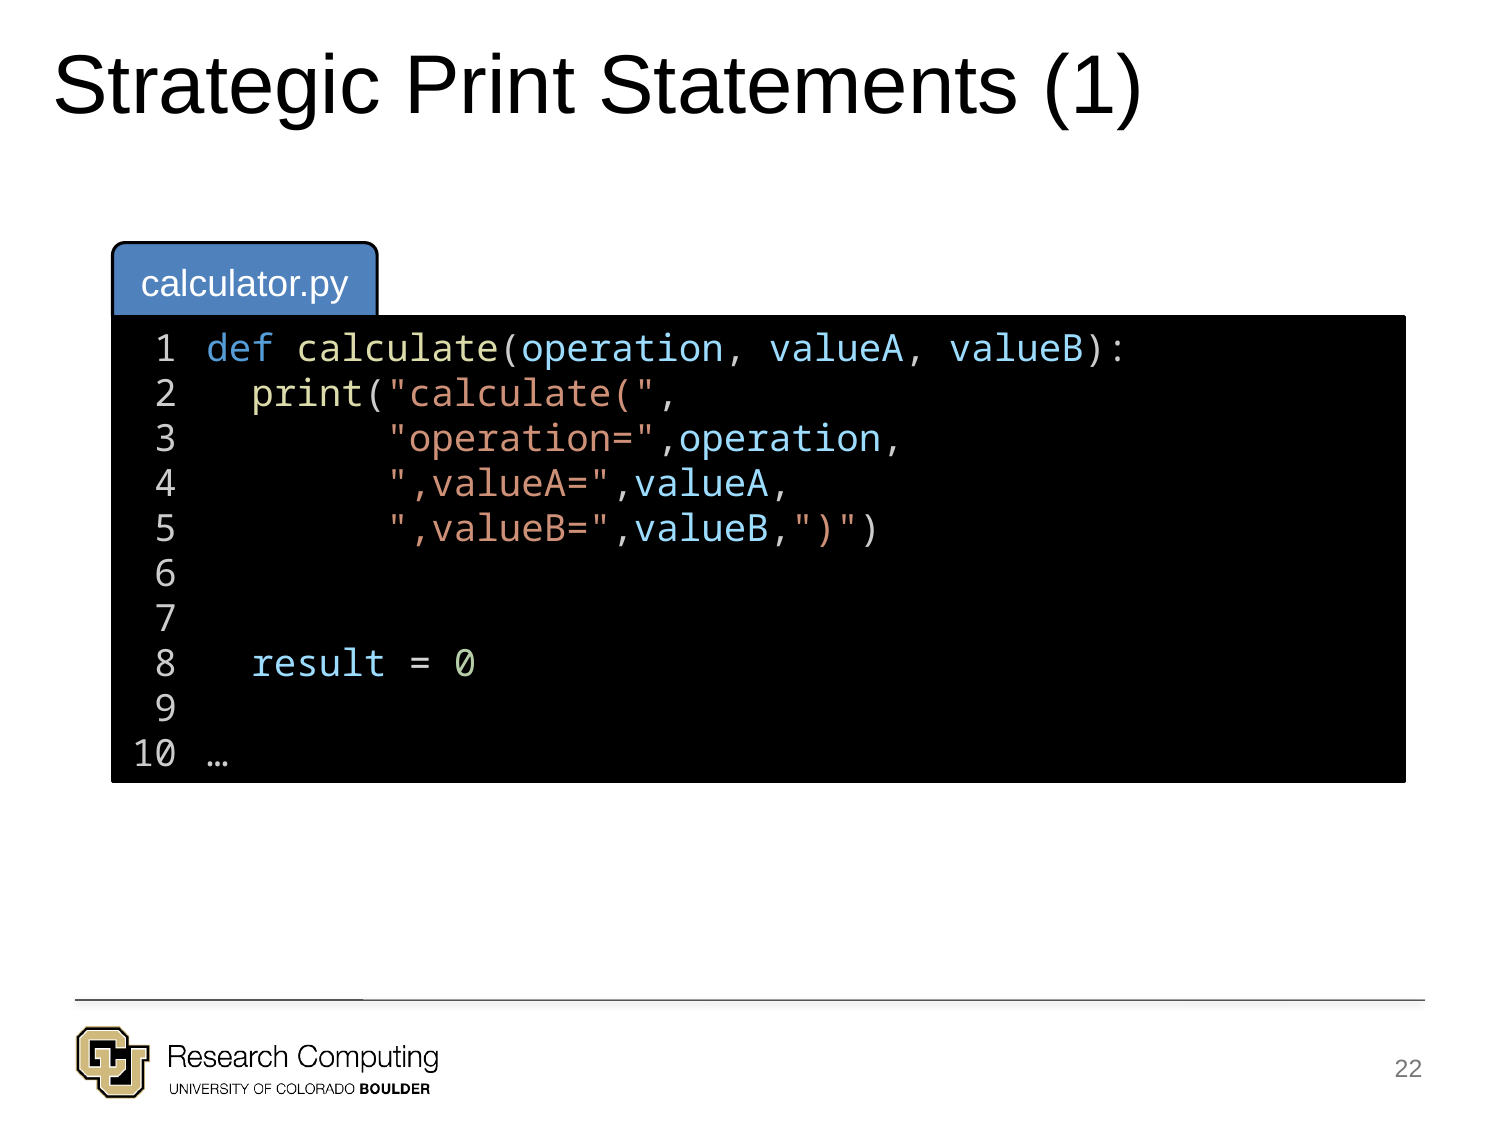

Strategic Print Statements (1)
calculator.py
 1
2
3
4
5
6
7
8
9
10
def calculate(operation, valueA, valueB):
  print("calculate(",
        "operation=",operation,
        ",valueA=",valueA,
        ",valueB=",valueB,")")

  result = 0

…
22